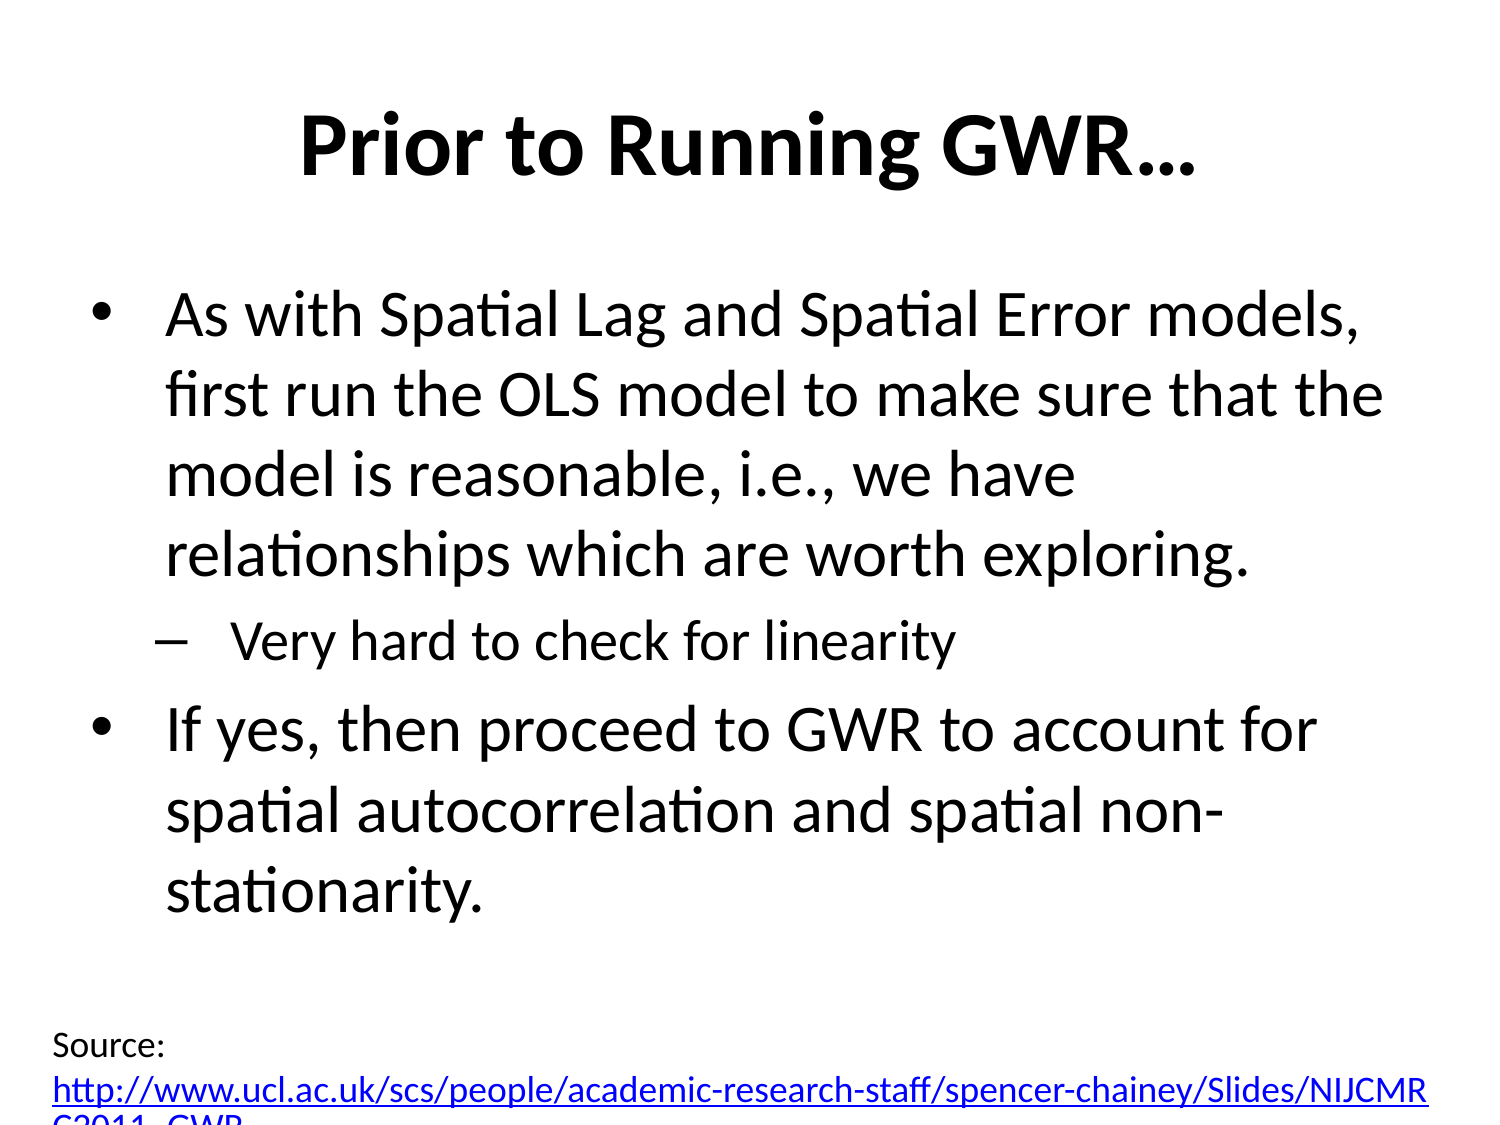

# Prior to Running GWR…
As with Spatial Lag and Spatial Error models, first run the OLS model to make sure that the model is reasonable, i.e., we have relationships which are worth exploring.
Very hard to check for linearity
If yes, then proceed to GWR to account for spatial autocorrelation and spatial non-stationarity.
Source: http://www.ucl.ac.uk/scs/people/academic-research-staff/spencer-chainey/Slides/NIJCMRC2011_GWR